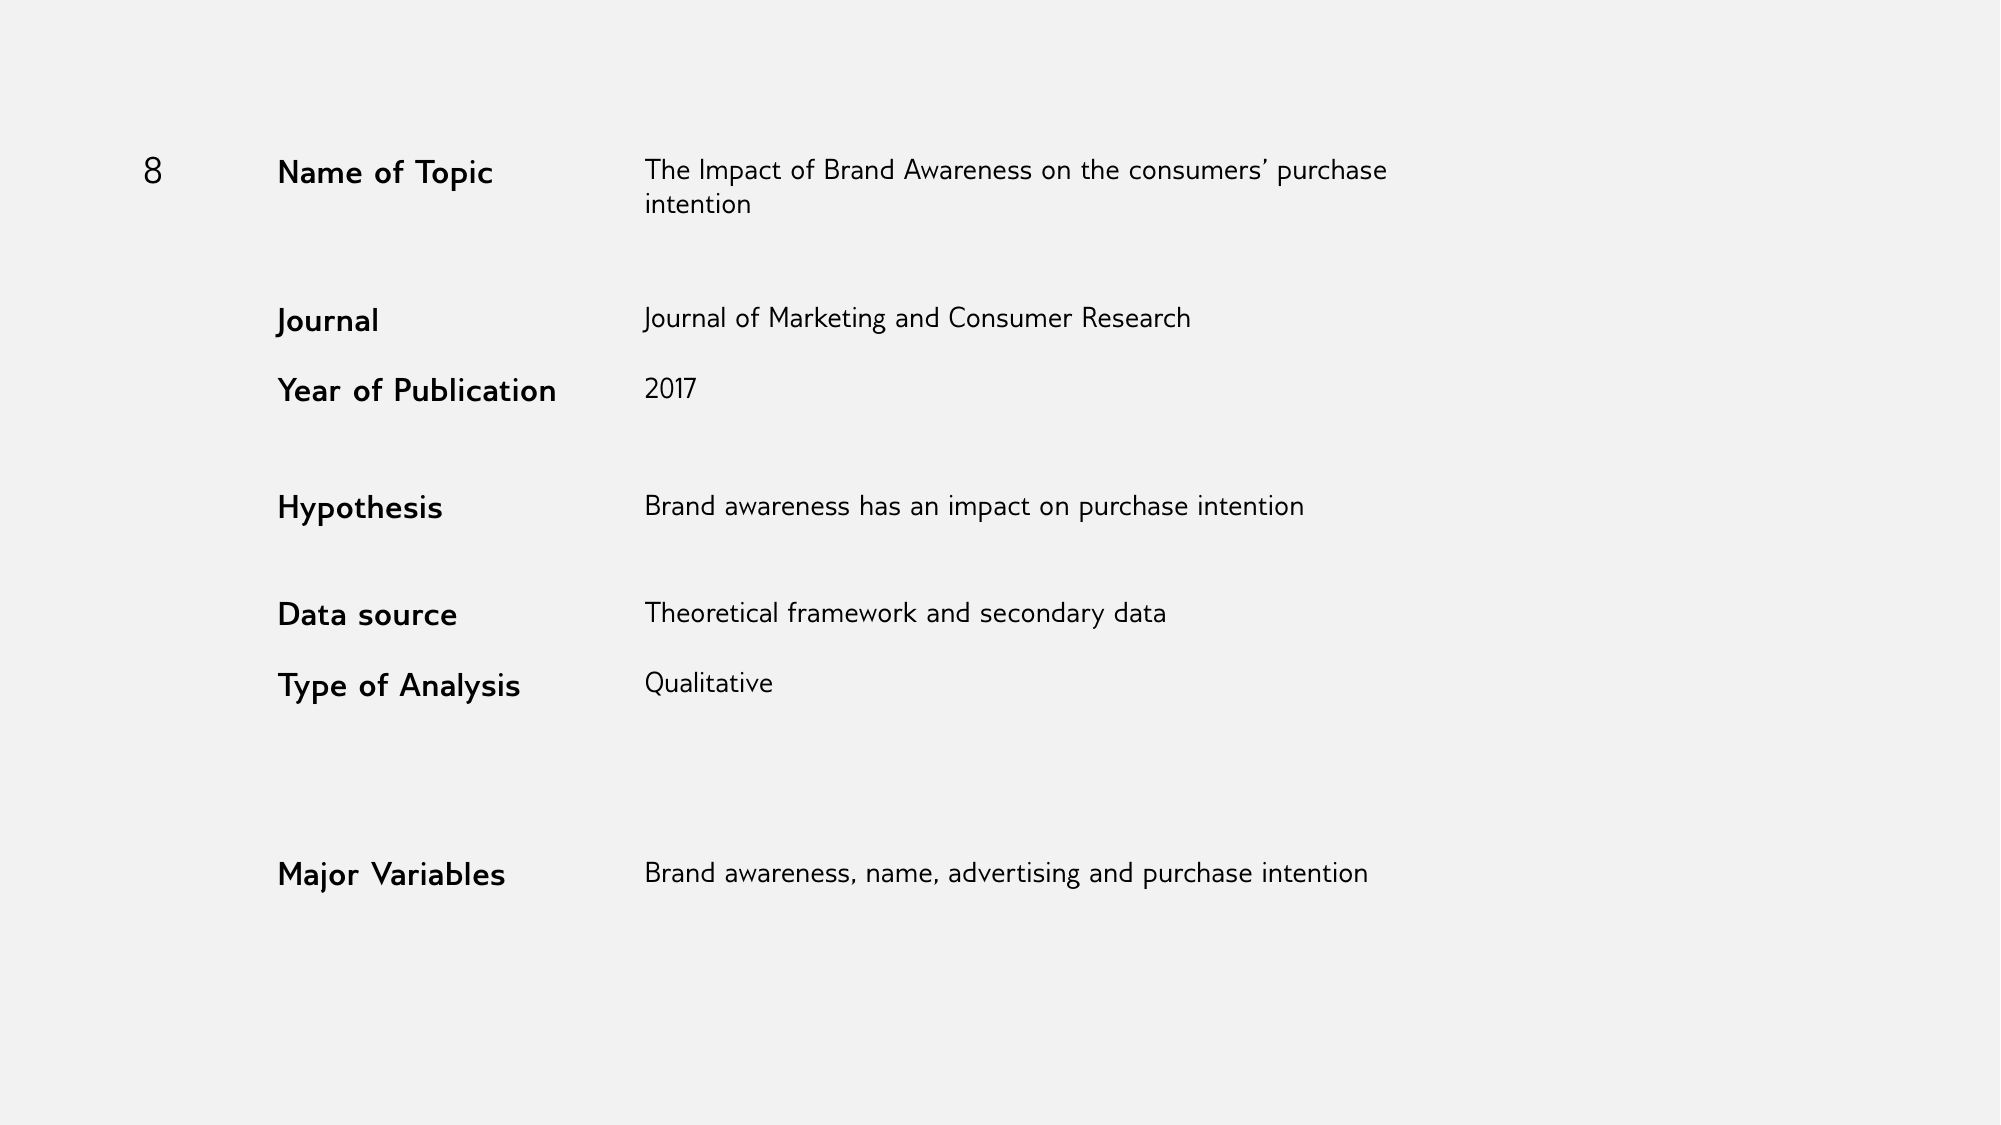

| Name of Topic | The Impact of Brand Awareness on the consumers’ purchase intention |
| --- | --- |
| Journal | Journal of Marketing and Consumer Research |
| Year of Publication | 2017 |
| Hypothesis | Brand awareness has an impact on purchase intention |
| Data source | Theoretical framework and secondary data |
| Type of Analysis | Qualitative |
| Major Variables | Brand awareness, name, advertising and purchase intention |
8